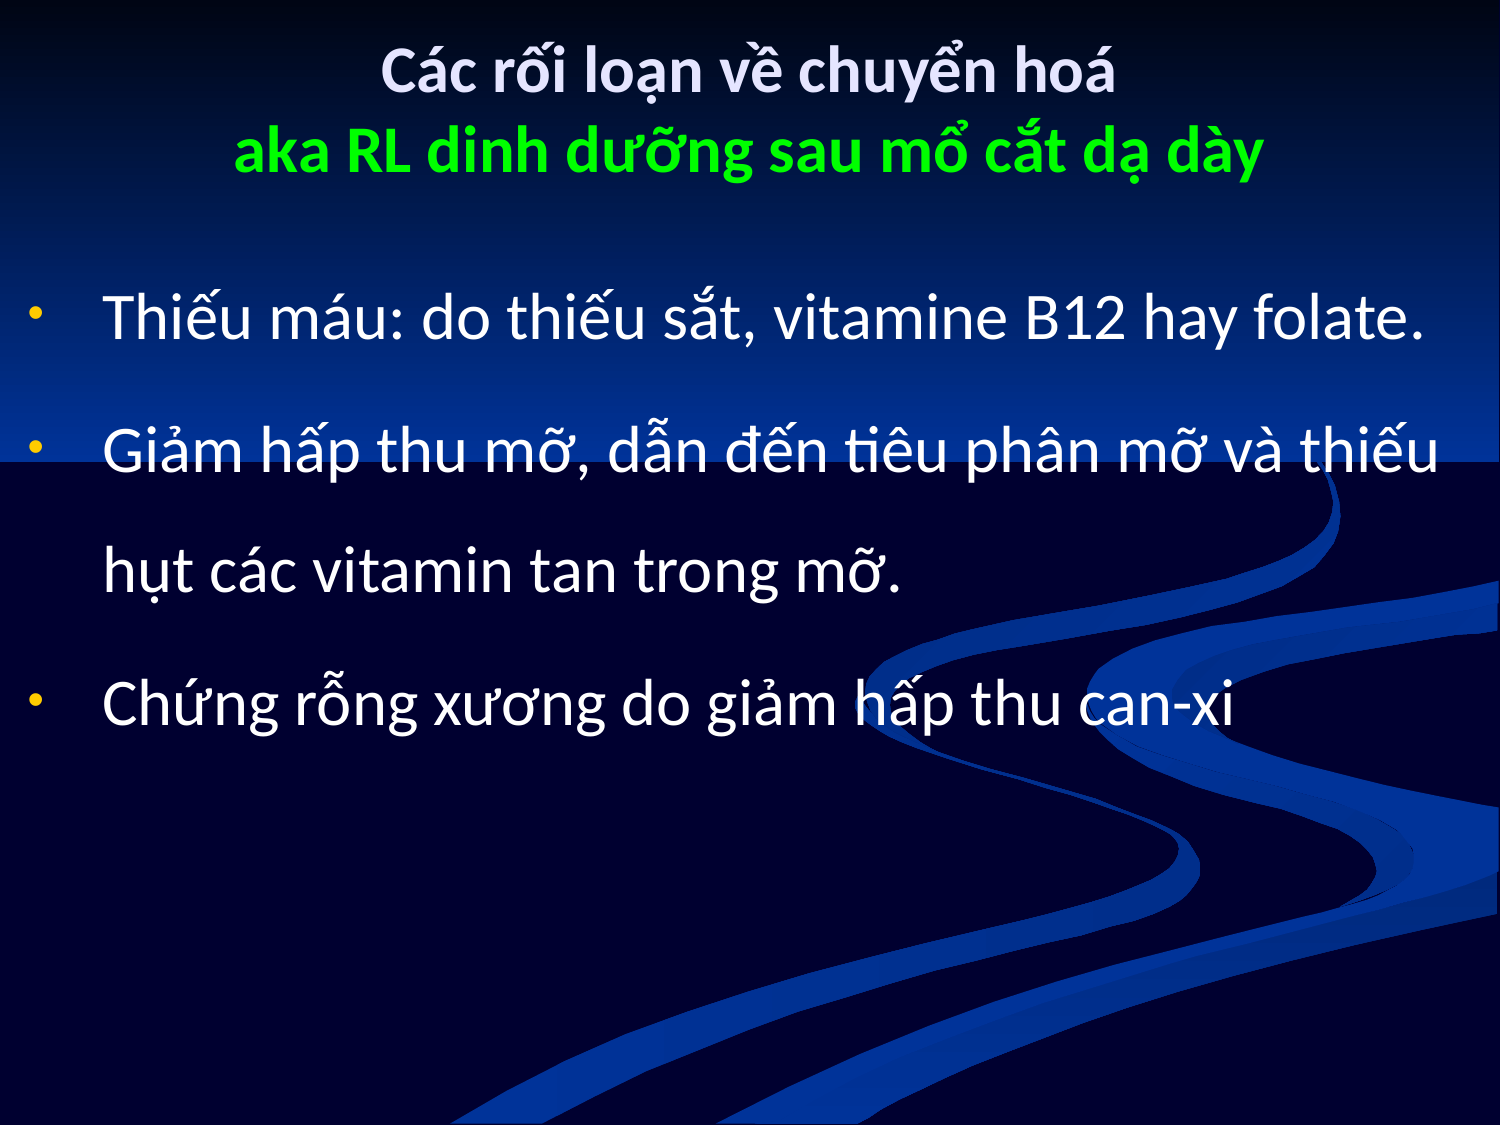

# Các rối loạn về chuyển hoá aka RL dinh dưỡng sau mổ cắt dạ dày
Thiếu máu: do thiếu sắt, vitamine B12 hay folate.
Giảm hấp thu mỡ, dẫn đến tiêu phân mỡ và thiếu hụt các vitamin tan trong mỡ.
Chứng rỗng xương do giảm hấp thu can-xi